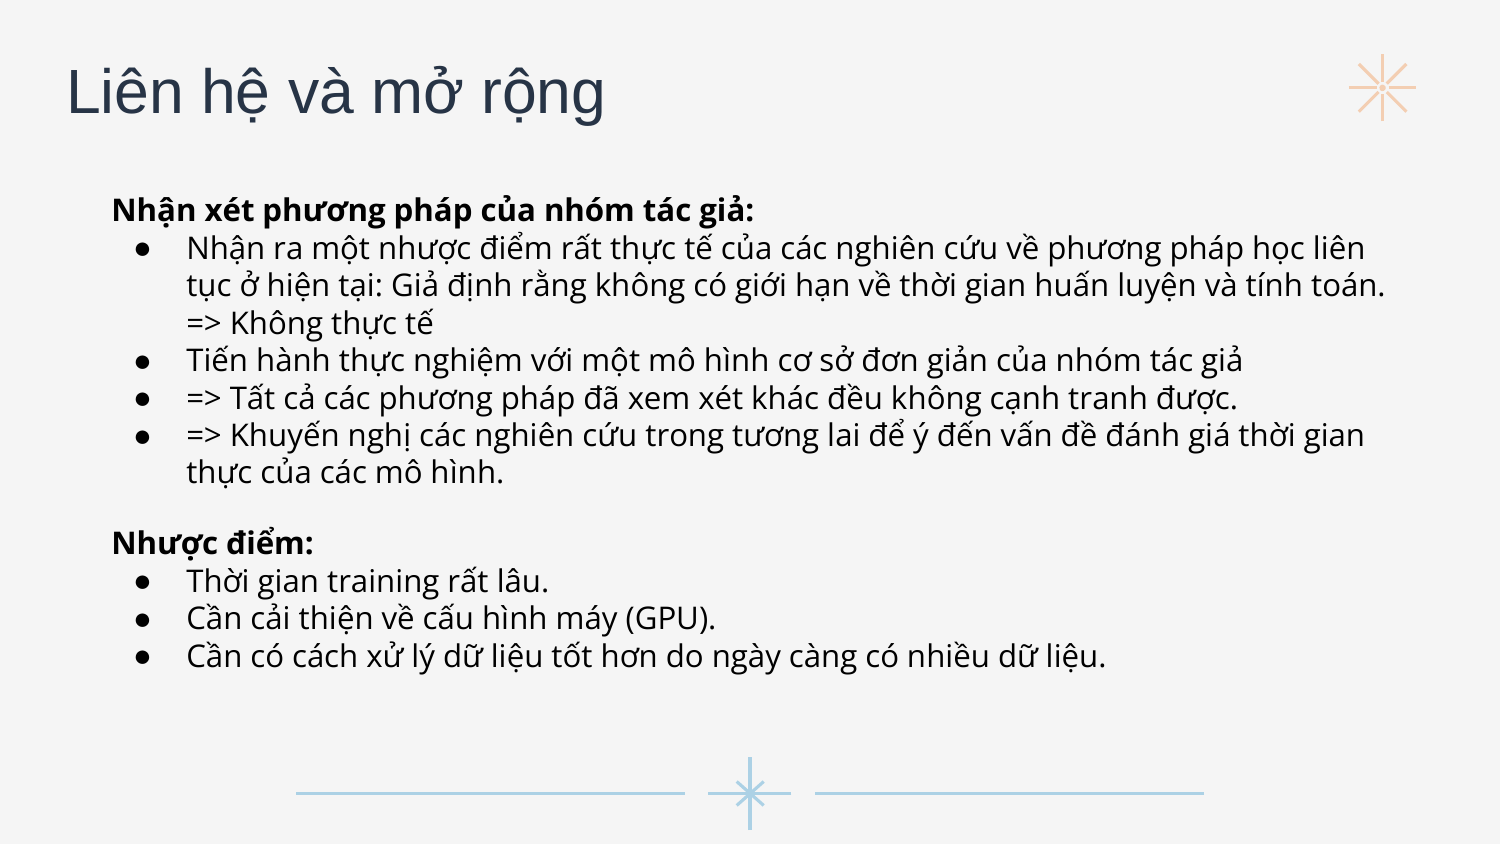

# Liên hệ và mở rộng
Nhận xét phương pháp của nhóm tác giả:
Nhận ra một nhược điểm rất thực tế của các nghiên cứu về phương pháp học liên tục ở hiện tại: Giả định rằng không có giới hạn về thời gian huấn luyện và tính toán. => Không thực tế
Tiến hành thực nghiệm với một mô hình cơ sở đơn giản của nhóm tác giả
=> Tất cả các phương pháp đã xem xét khác đều không cạnh tranh được.
=> Khuyến nghị các nghiên cứu trong tương lai để ý đến vấn đề đánh giá thời gian thực của các mô hình.
Nhược điểm:
Thời gian training rất lâu.
Cần cải thiện về cấu hình máy (GPU).
Cần có cách xử lý dữ liệu tốt hơn do ngày càng có nhiều dữ liệu.